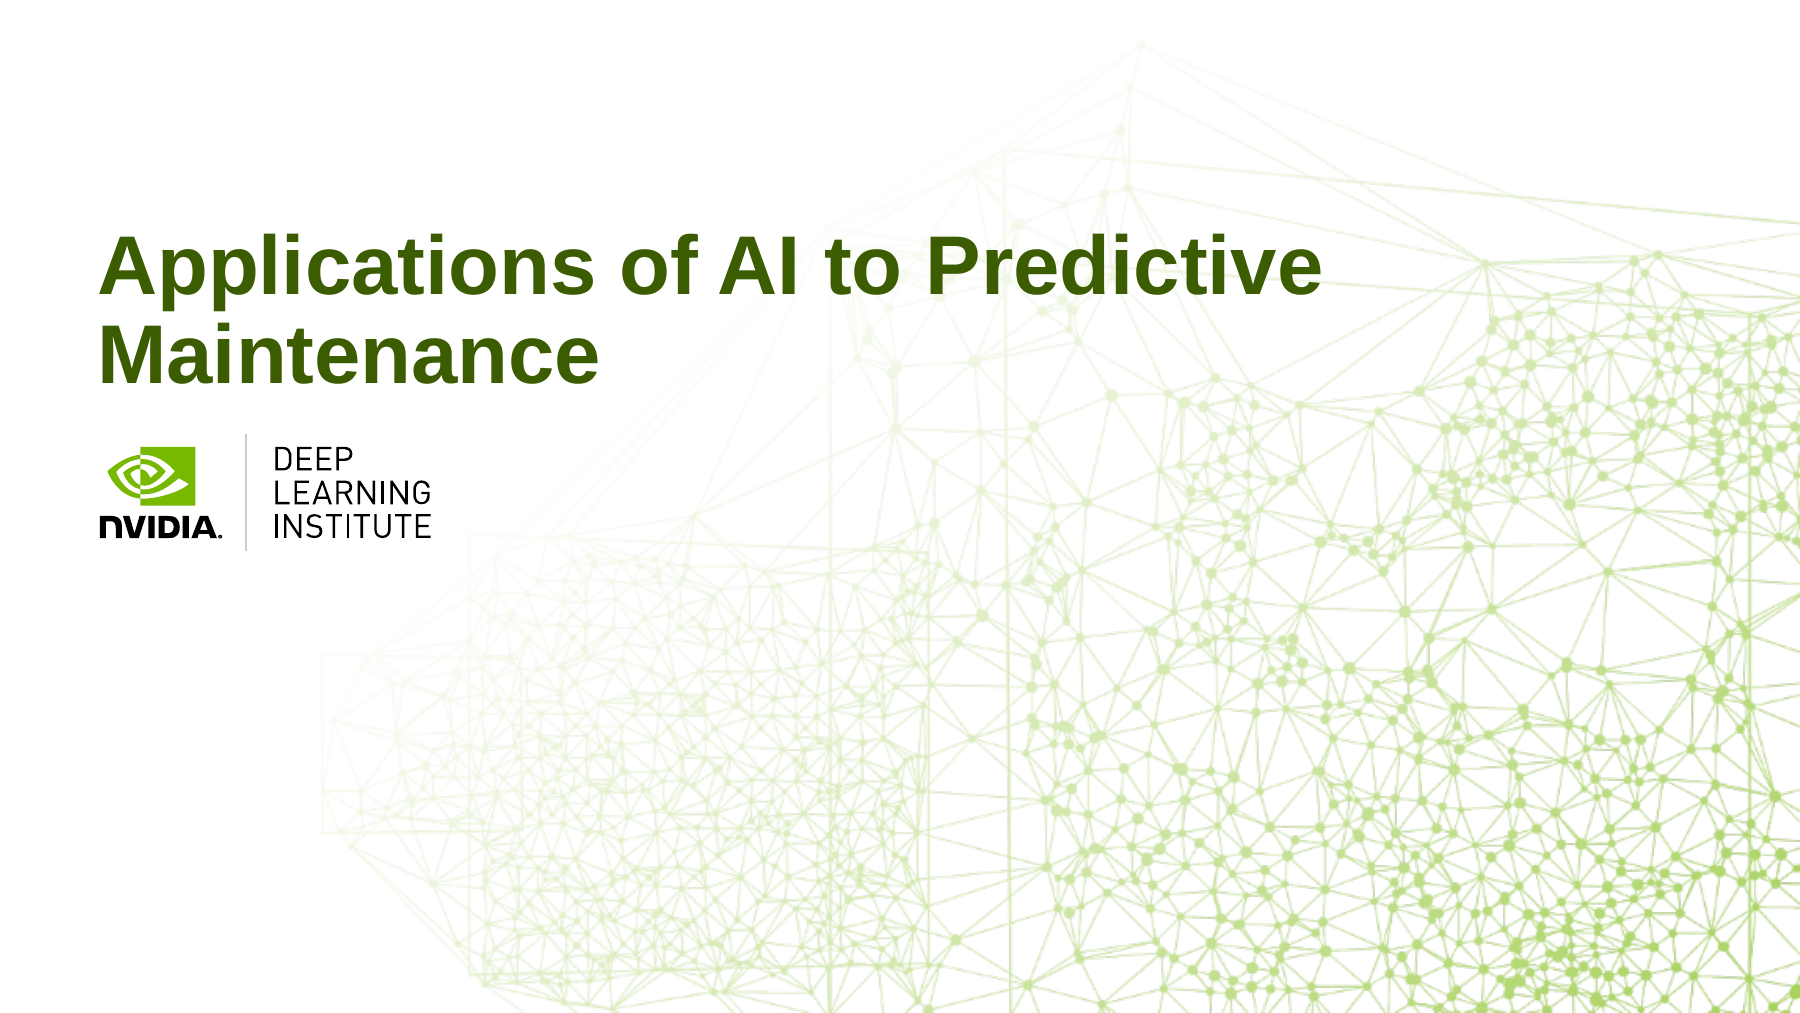

# Applications of AI to Predictive Maintenance